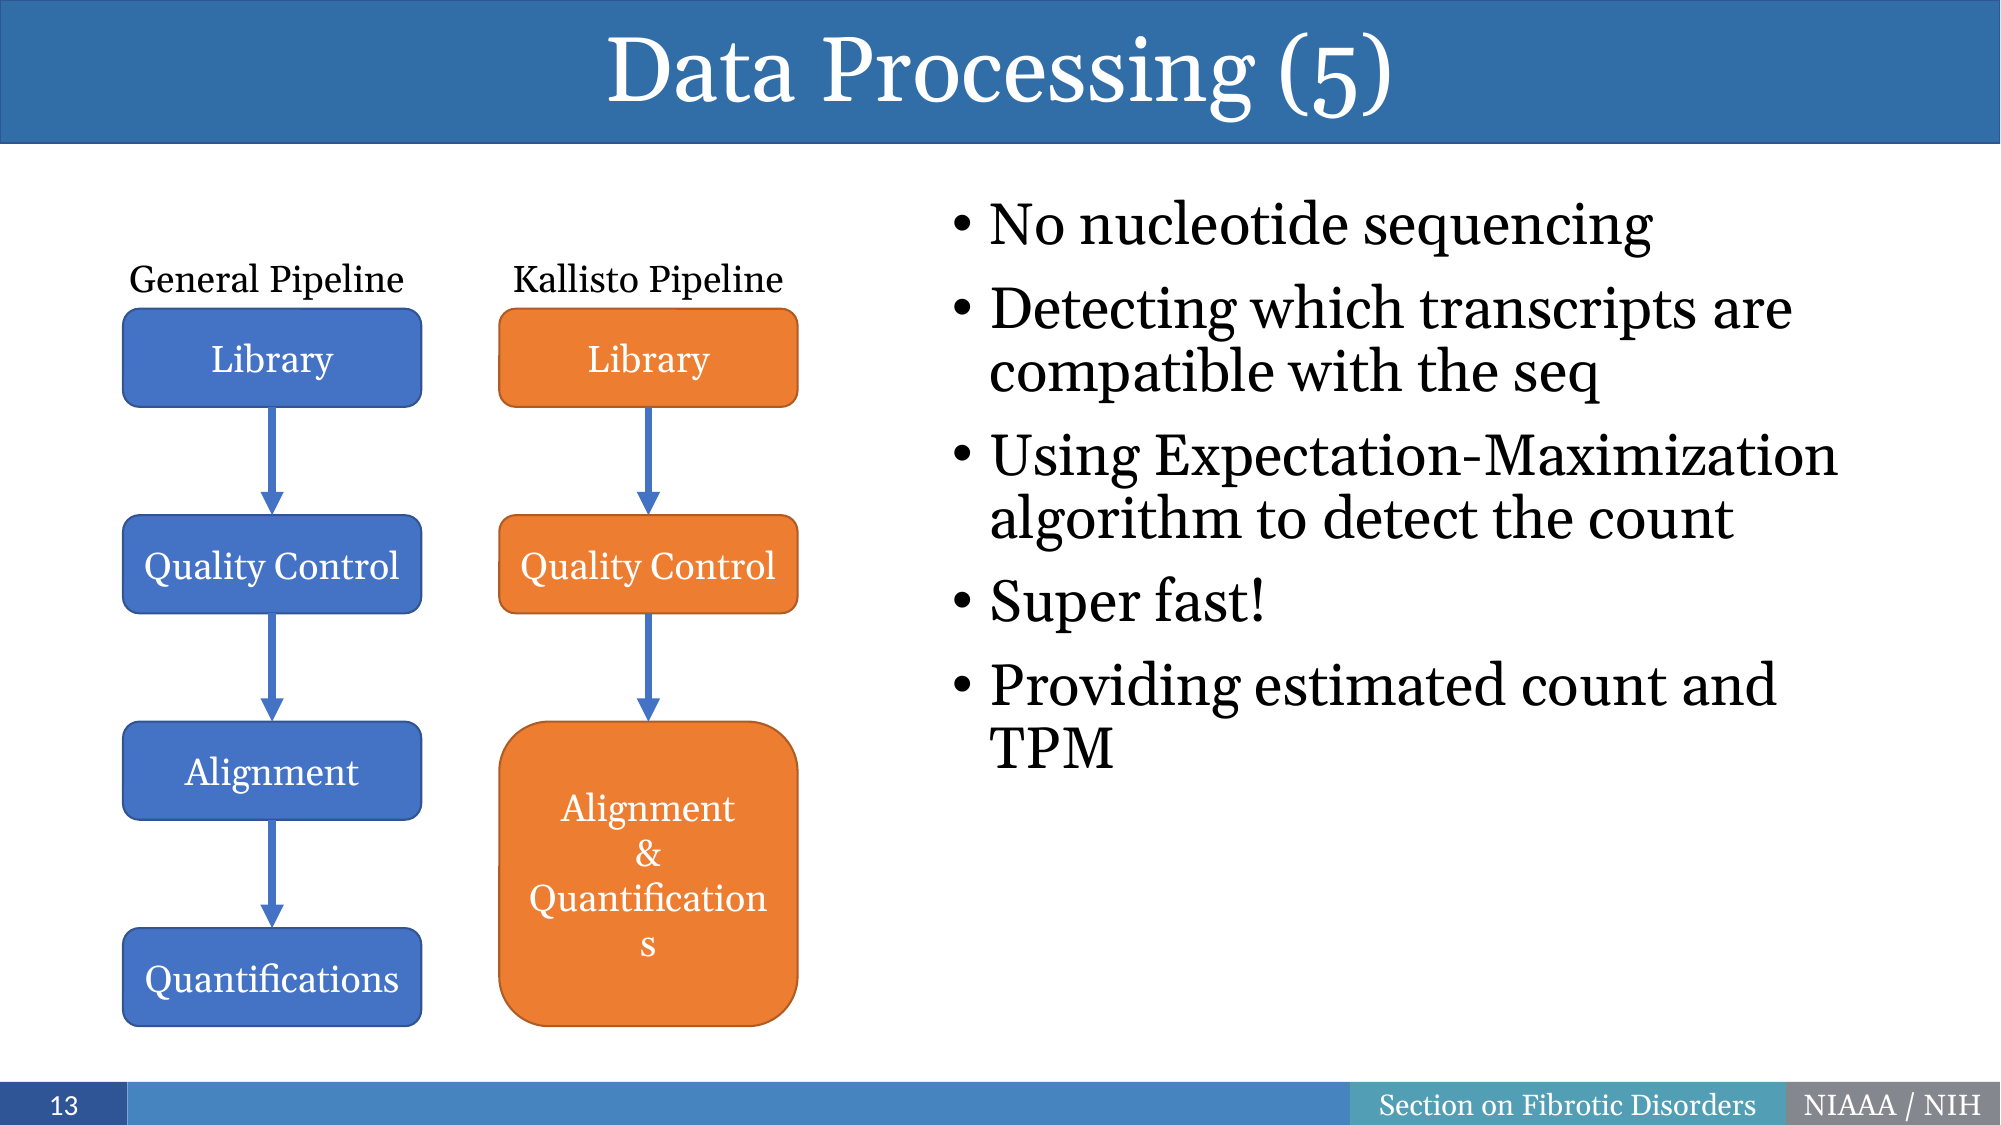

# Data Processing (5)
No nucleotide sequencing
Detecting which transcripts are compatible with the seq
Using Expectation-Maximization algorithm to detect the count
Super fast!
Providing estimated count and TPM
General Pipeline
Library
Quality Control
Alignment
Quantifications
Kallisto Pipeline
Library
Quality Control
Alignment
&
Quantifications